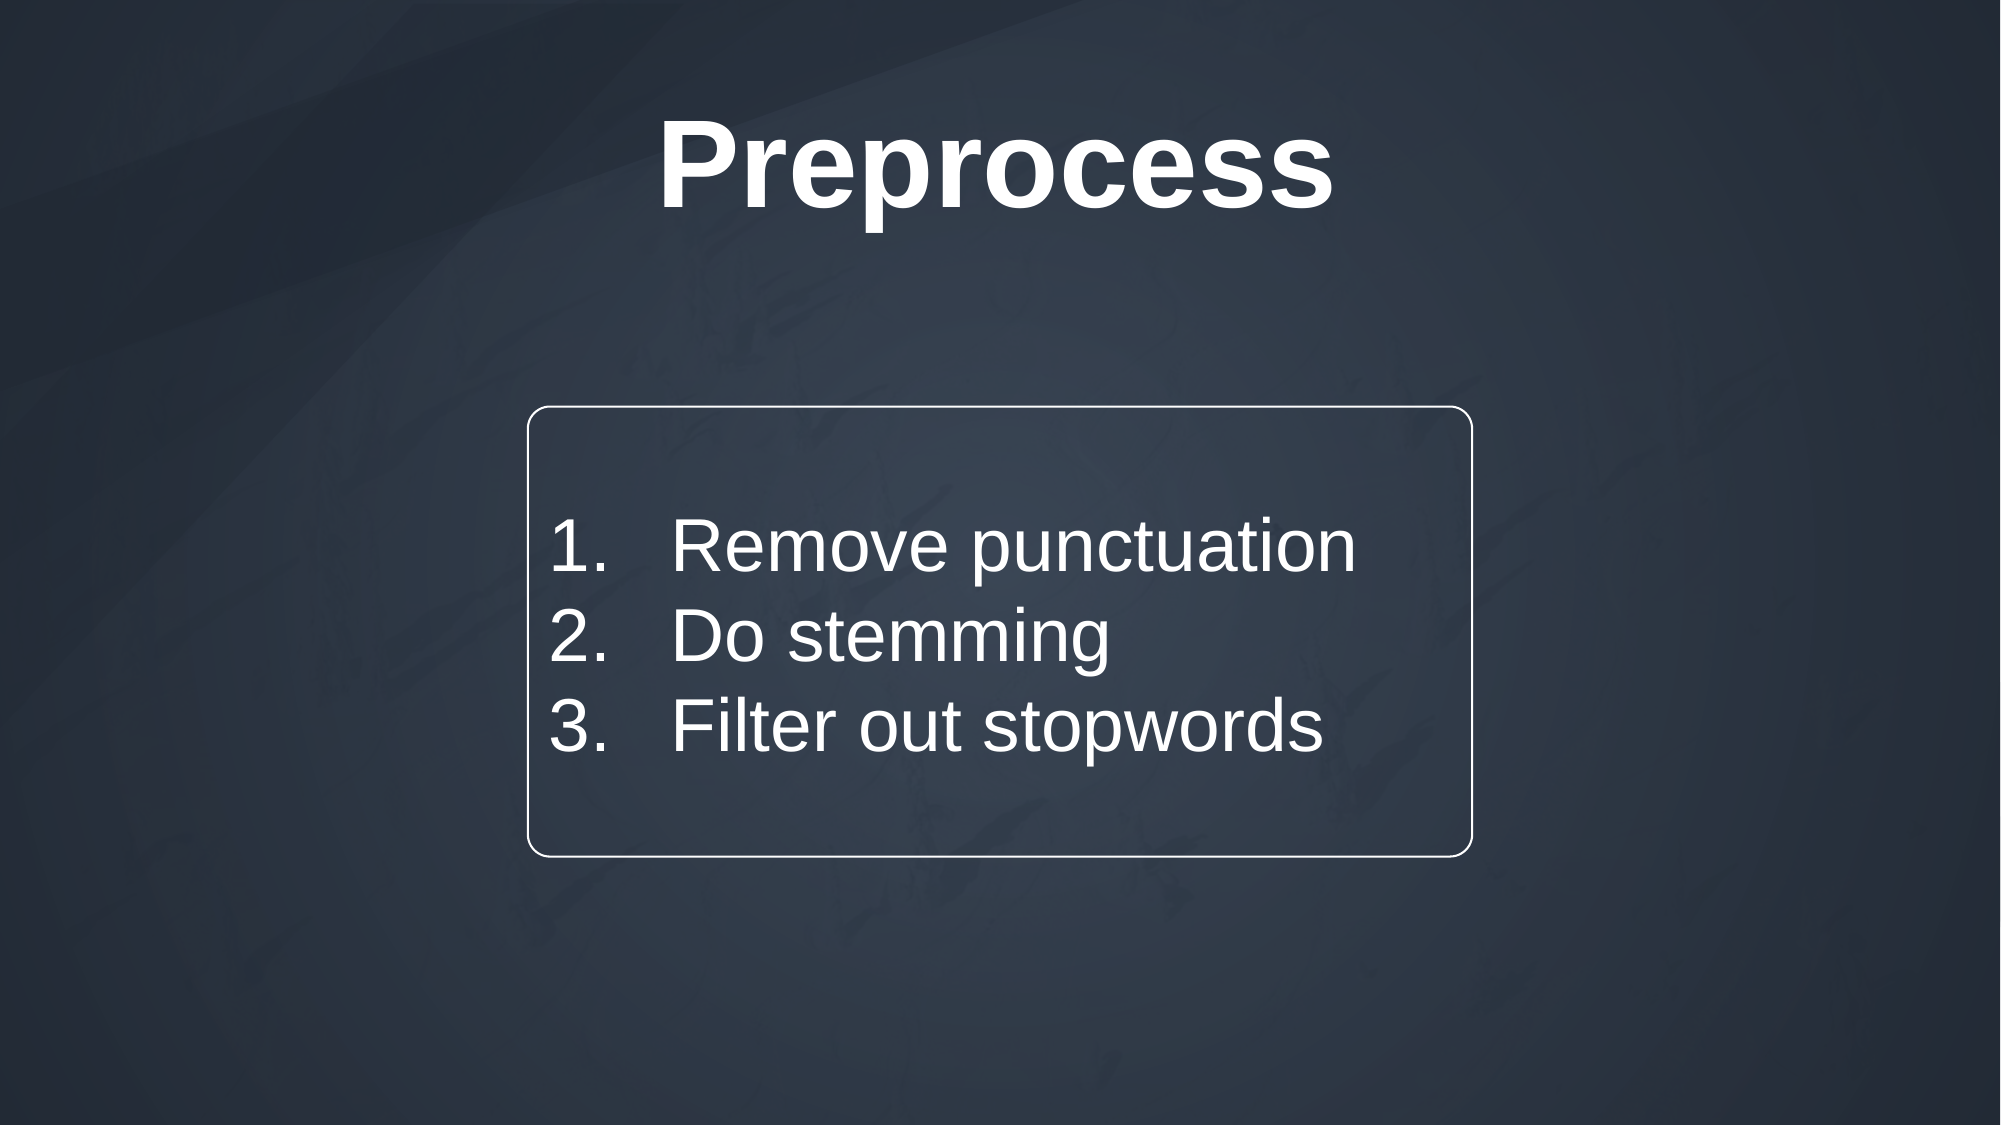

Preprocess
Remove punctuation
Do stemming
Filter out stopwords